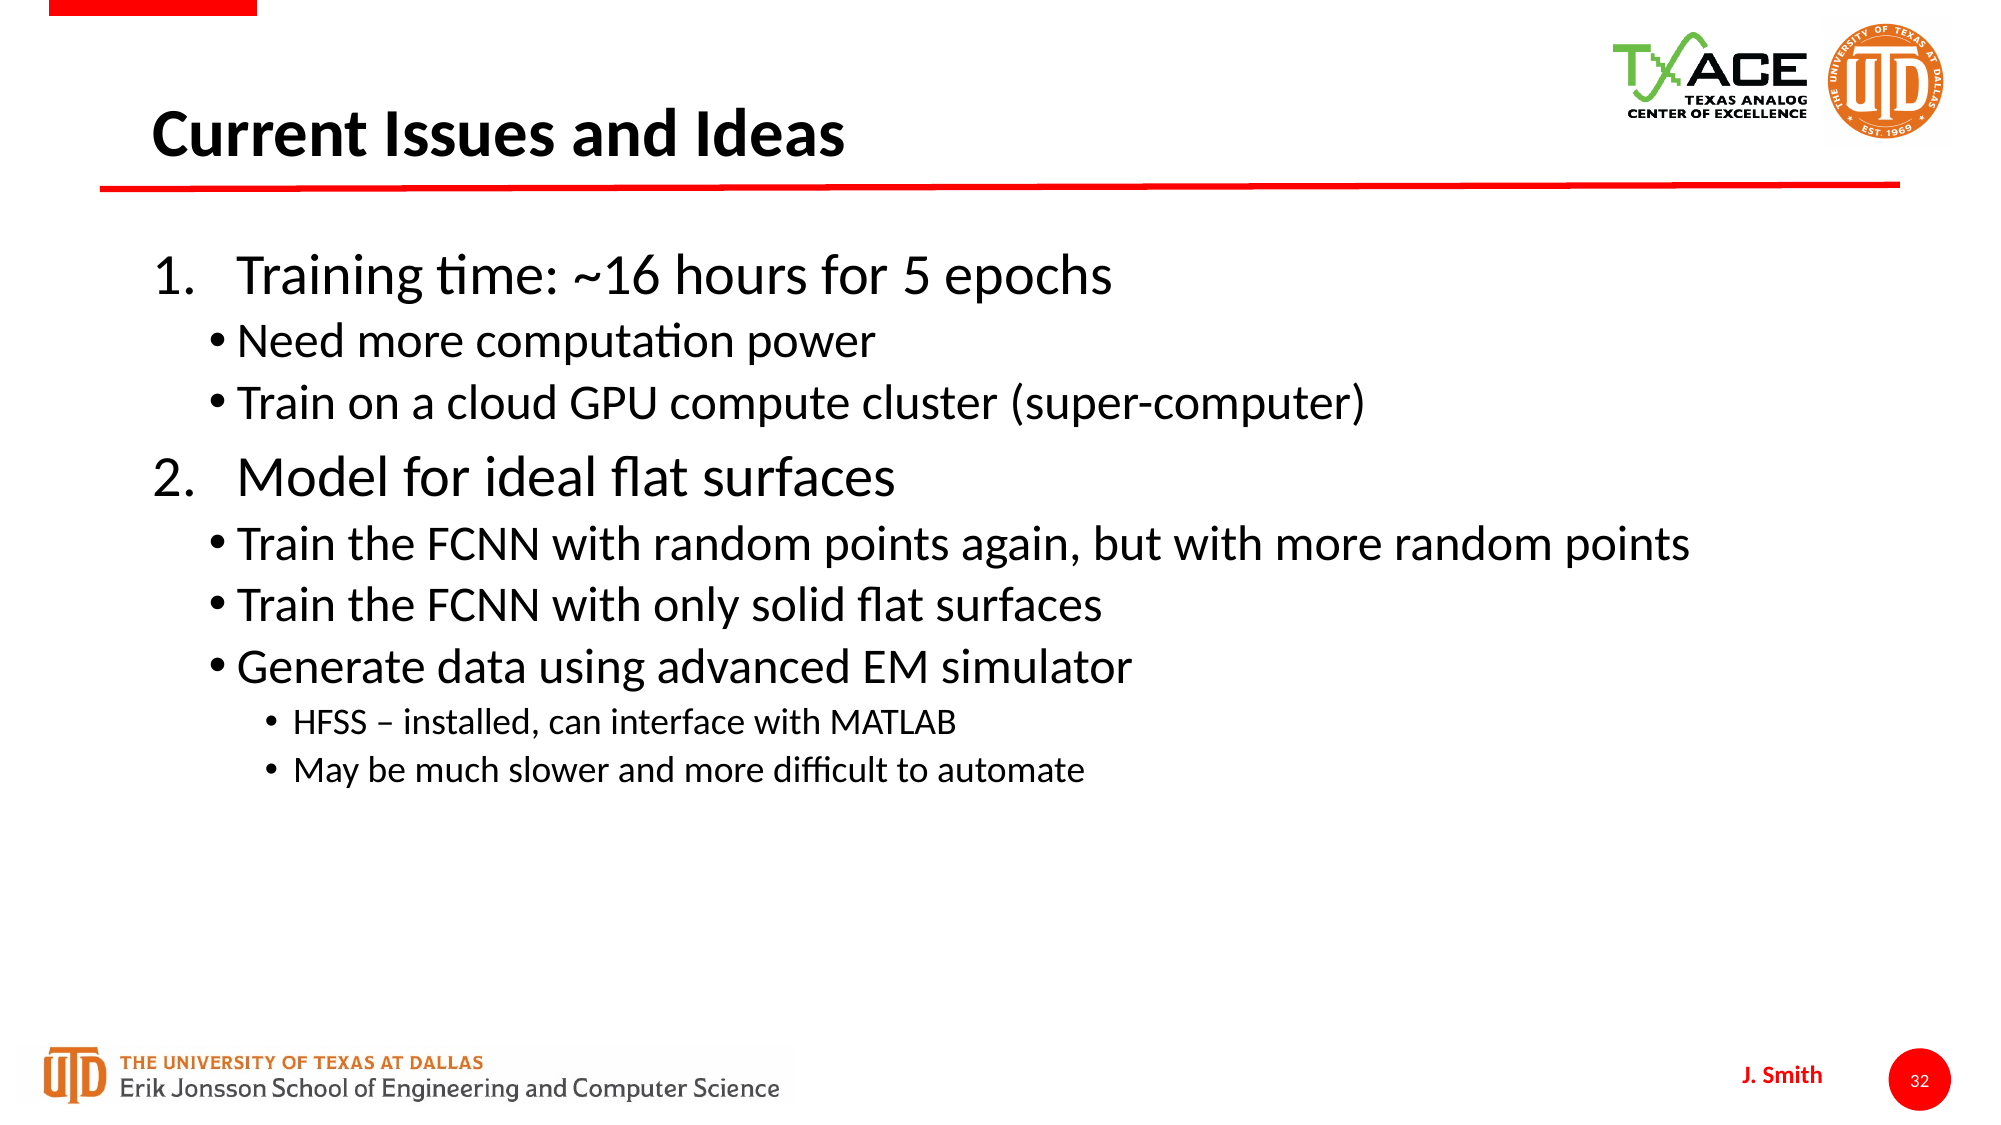

# Current Issues and Ideas
Training time: ~16 hours for 5 epochs
Need more computation power
Train on a cloud GPU compute cluster (super-computer)
Model for ideal flat surfaces
Train the FCNN with random points again, but with more random points
Train the FCNN with only solid flat surfaces
Generate data using advanced EM simulator
HFSS – installed, can interface with MATLAB
May be much slower and more difficult to automate